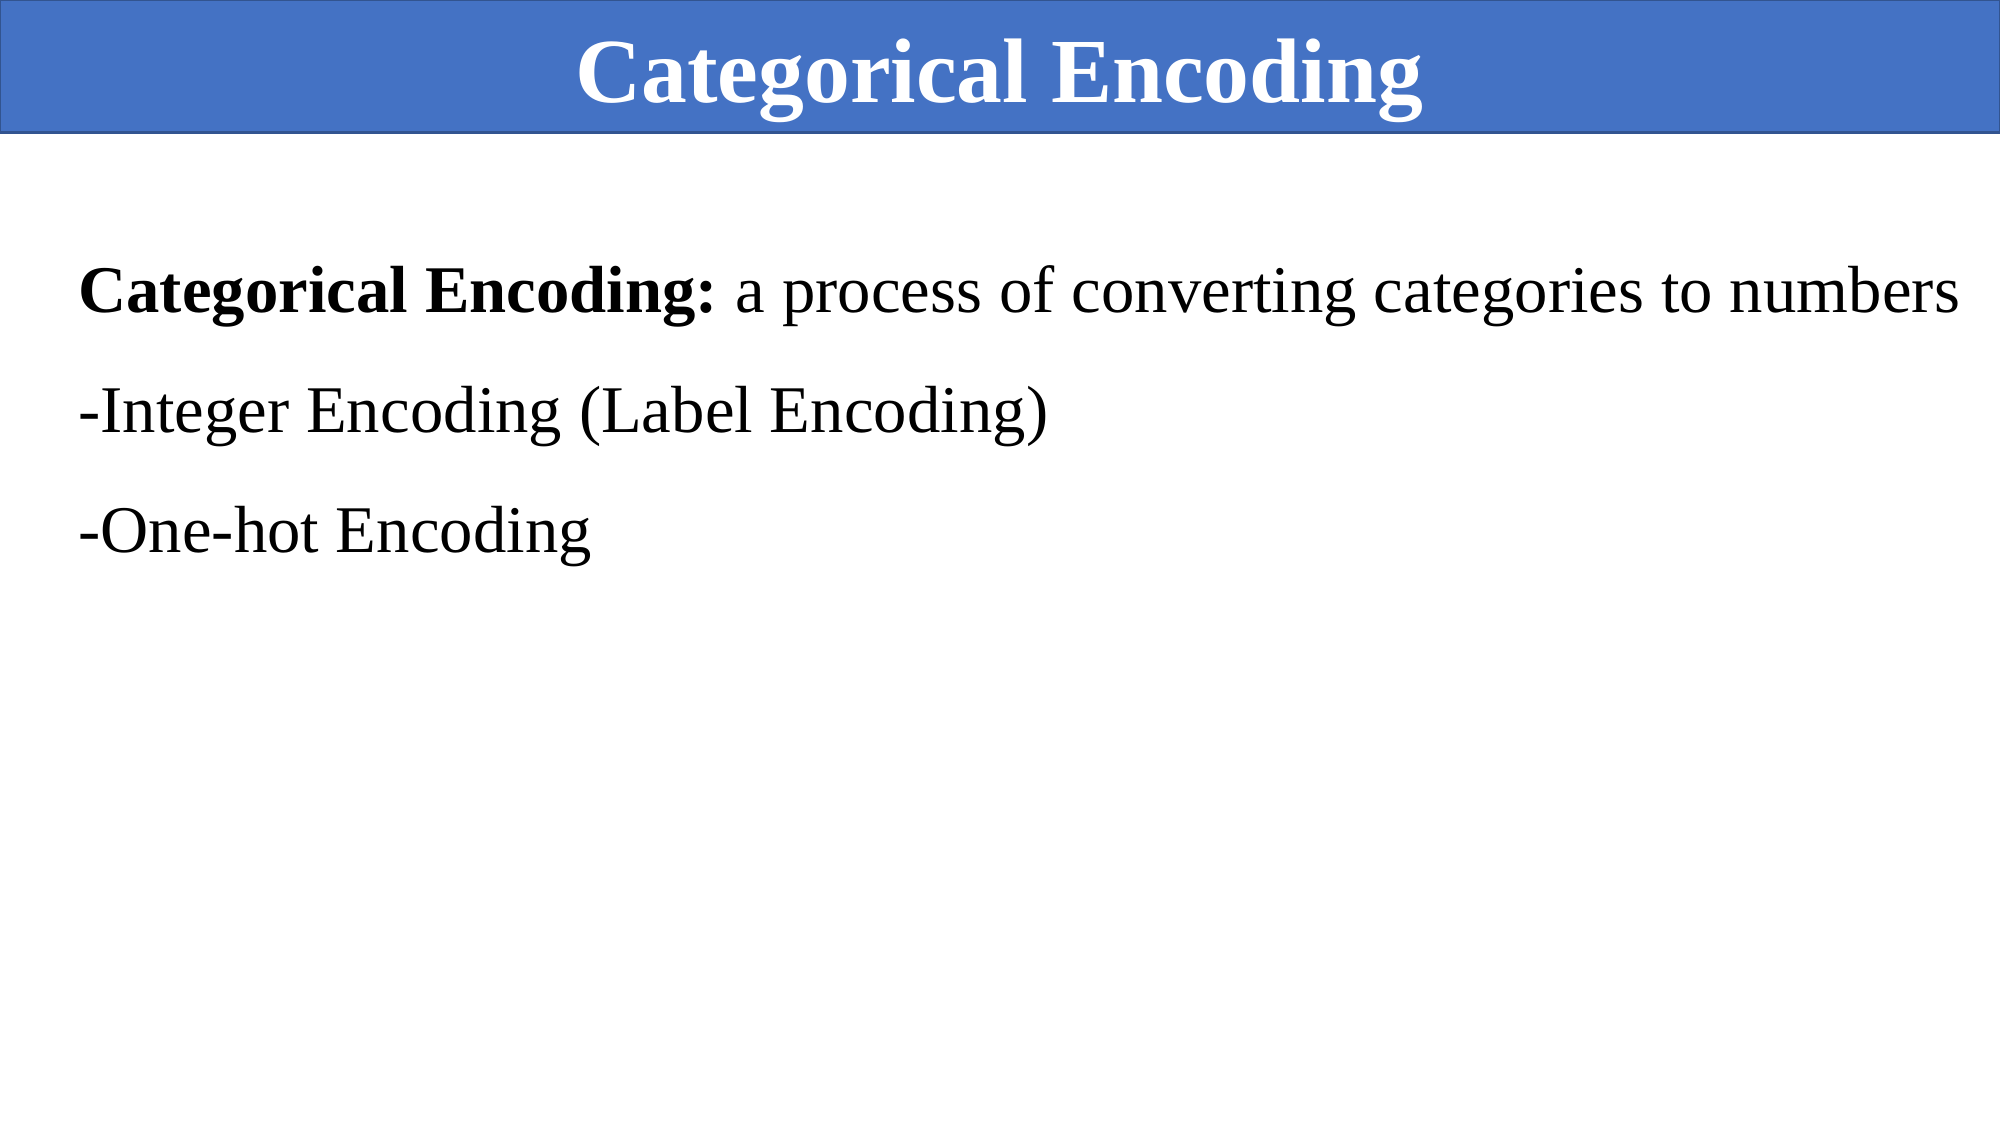

Categorical Encoding
Categorical Encoding: a process of converting categories to numbers
-Integer Encoding (Label Encoding)
-One-hot Encoding